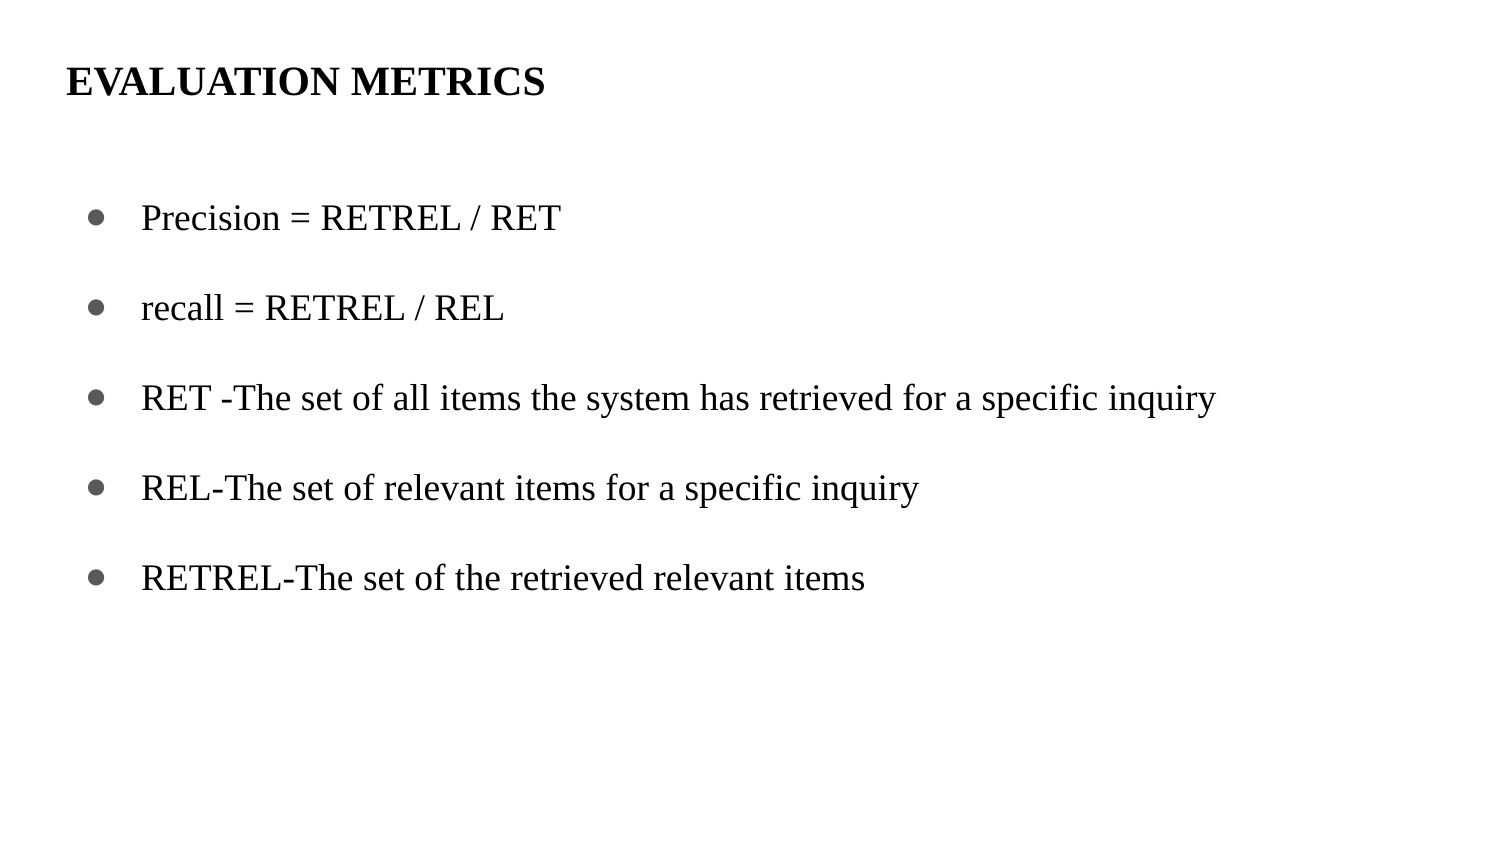

# EVALUATION METRICS
Precision = RETREL / RET
recall = RETREL / REL
RET -The set of all items the system has retrieved for a specific inquiry
REL-The set of relevant items for a specific inquiry
RETREL-The set of the retrieved relevant items